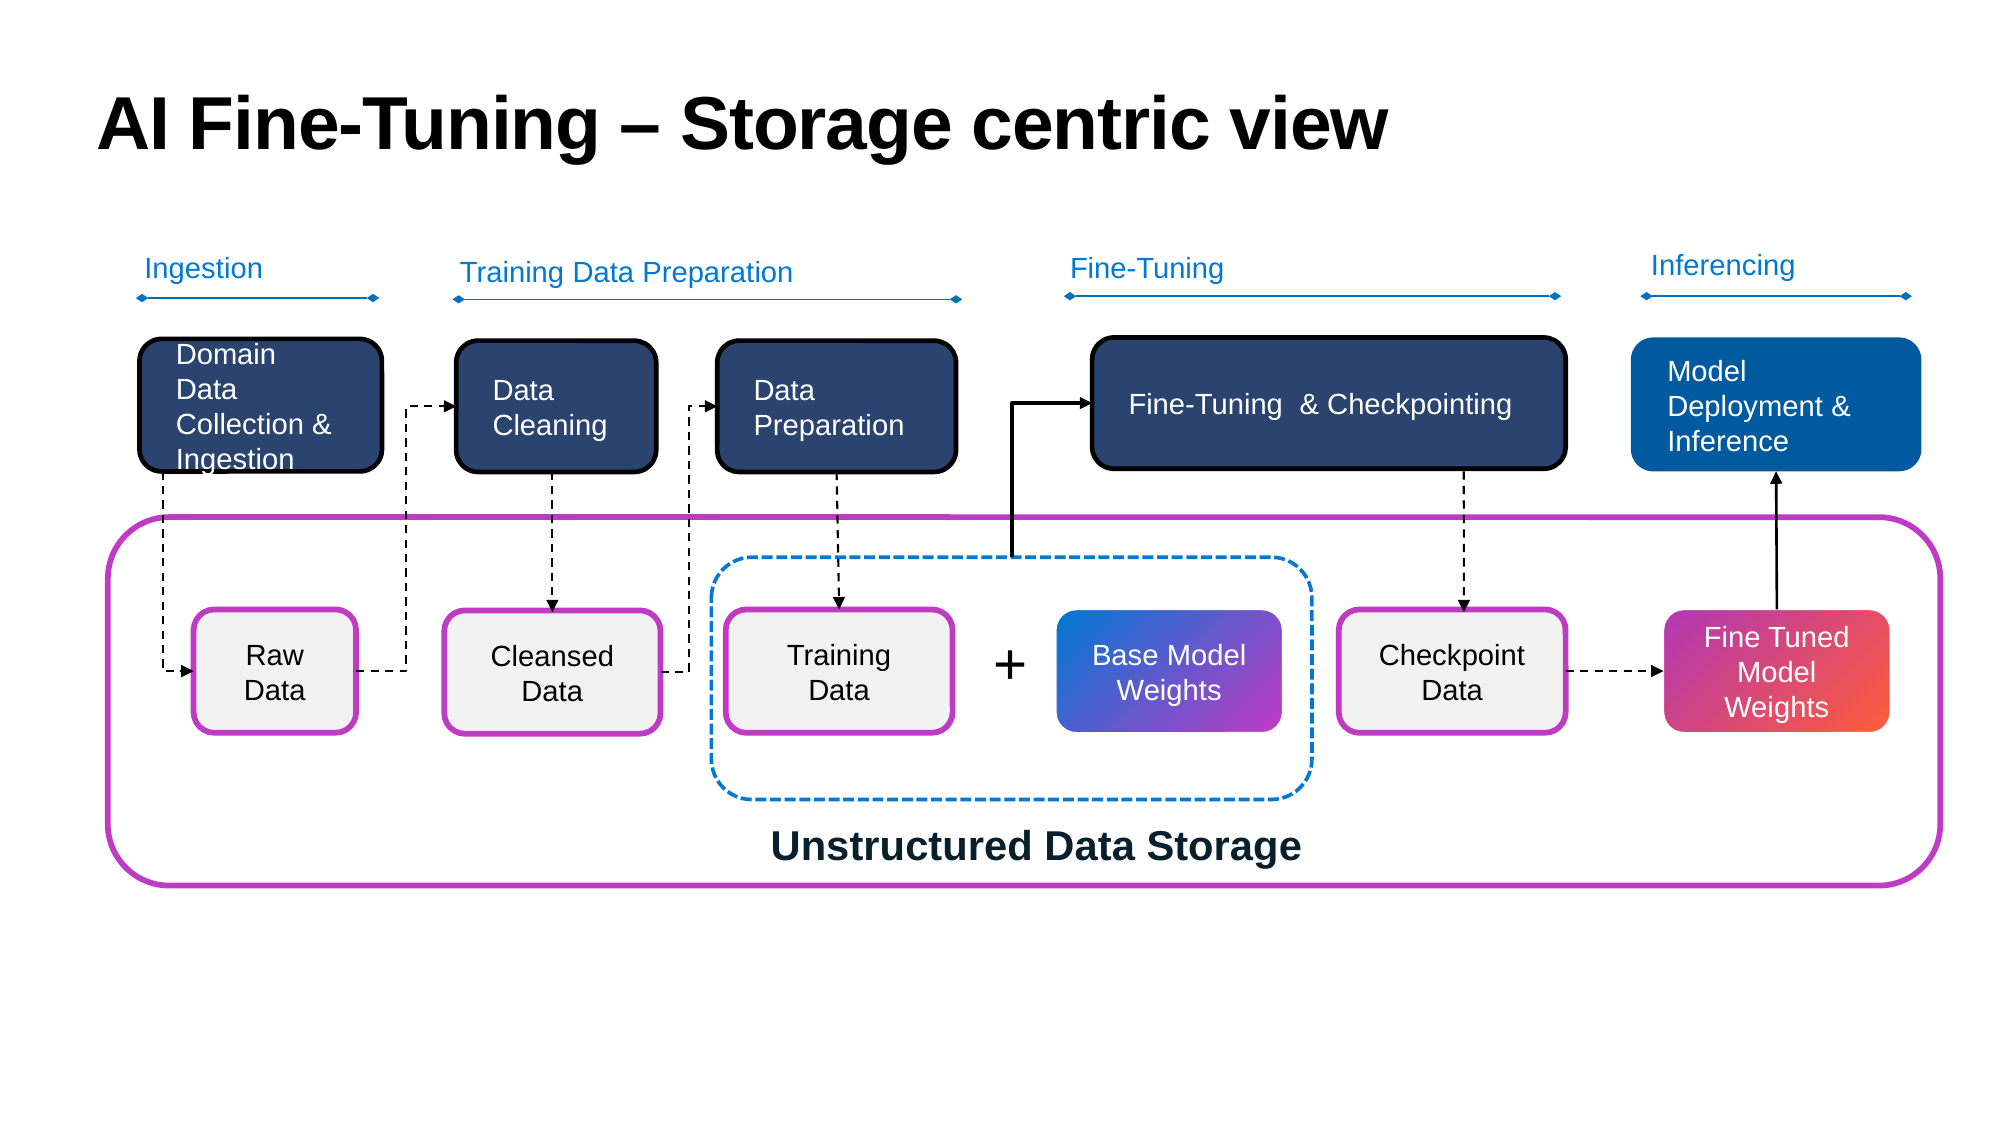

# AI Fine-Tuning – Storage centric view
Inferencing
Ingestion
Fine-Tuning
Training Data Preparation
Fine-Tuning  & Checkpointing
Model Deployment & Inference
Domain Data Collection & Ingestion
Data Cleaning

Data Preparation

Raw Data
Training Data
Base Model Weights
Checkpoint Data
Fine Tuned Model Weights
Cleansed Data
+
Unstructured Data Storage